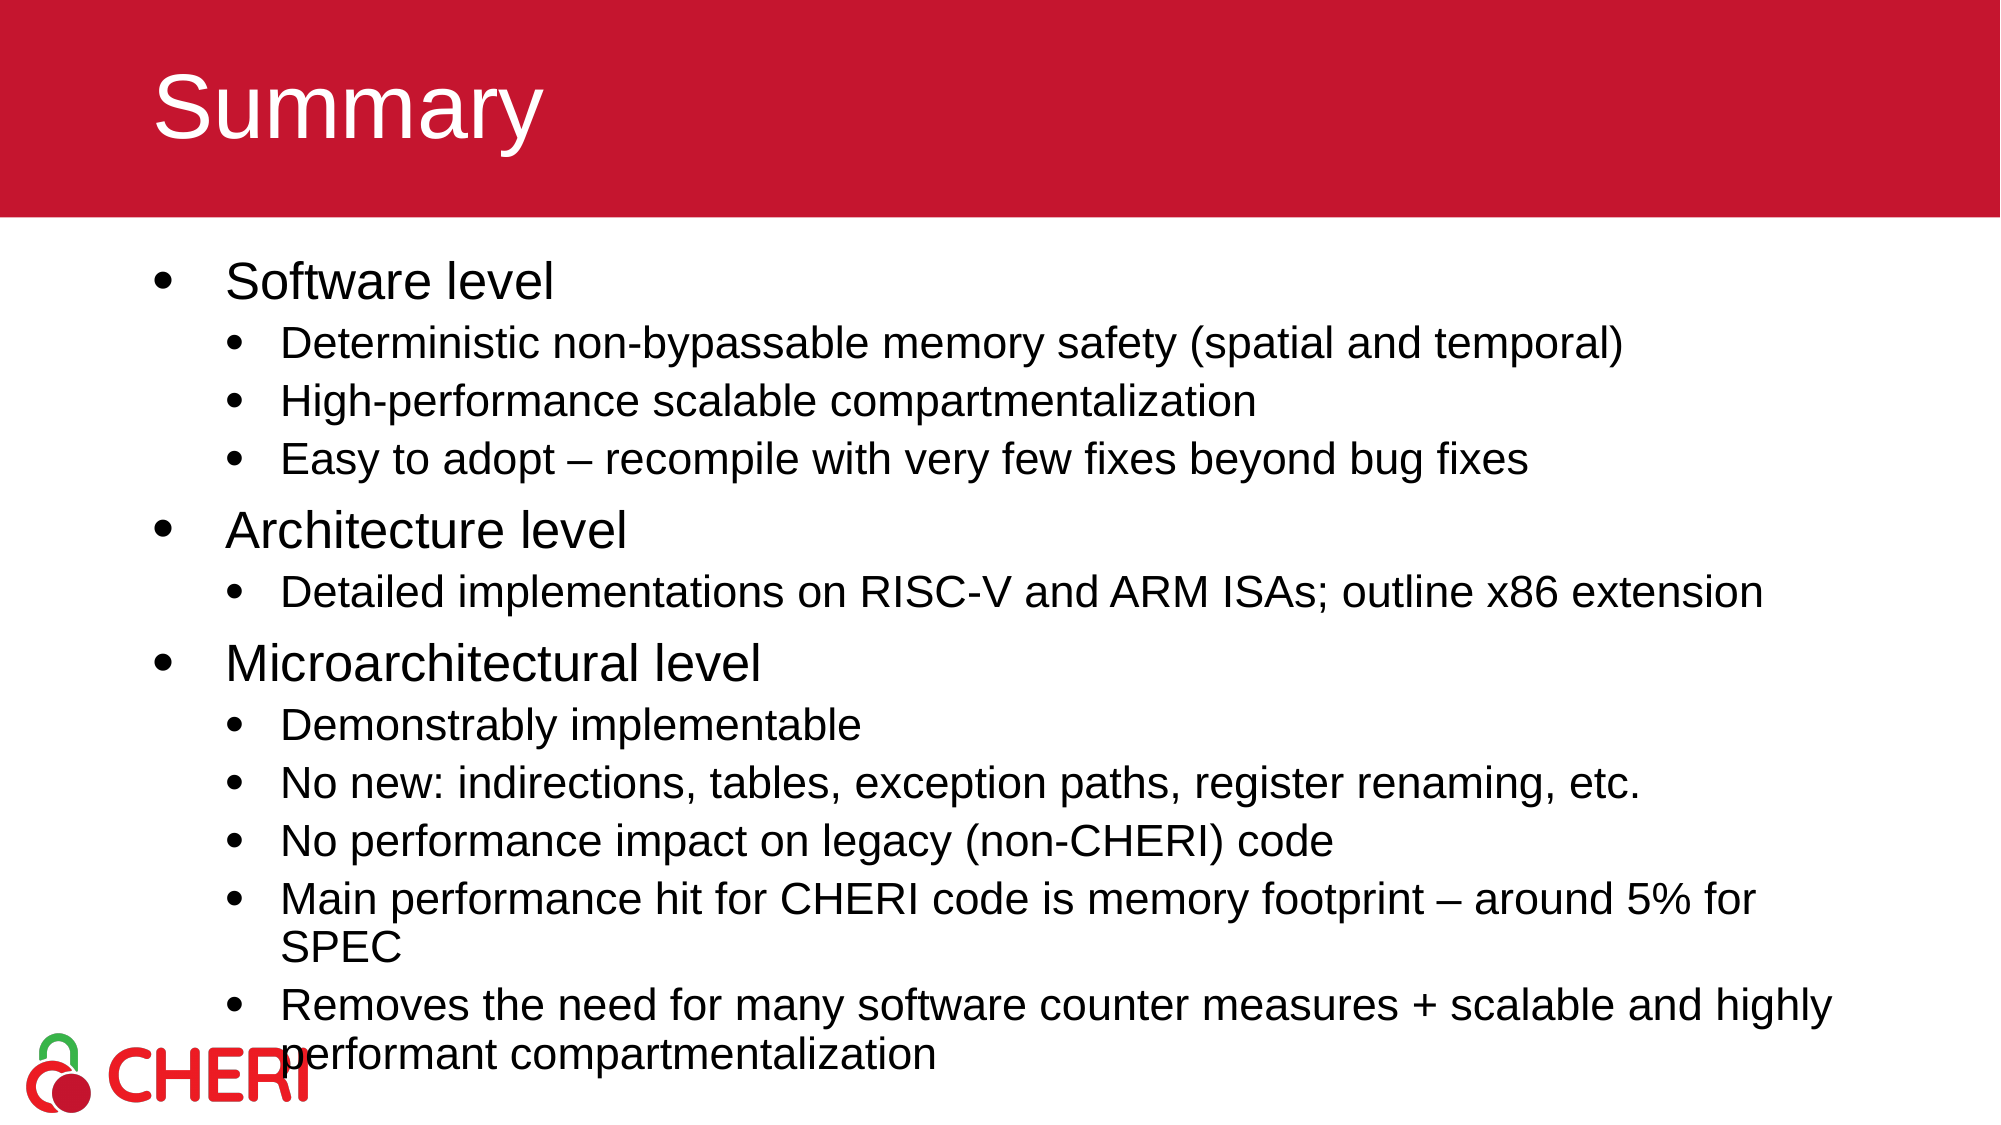

# Summary
Software level
Deterministic non-bypassable memory safety (spatial and temporal)
High-performance scalable compartmentalization
Easy to adopt – recompile with very few fixes beyond bug fixes
Architecture level
Detailed implementations on RISC-V and ARM ISAs; outline x86 extension
Microarchitectural level
Demonstrably implementable
No new: indirections, tables, exception paths, register renaming, etc.
No performance impact on legacy (non-CHERI) code
Main performance hit for CHERI code is memory footprint – around 5% for SPEC
Removes the need for many software counter measures + scalable and highly performant compartmentalization